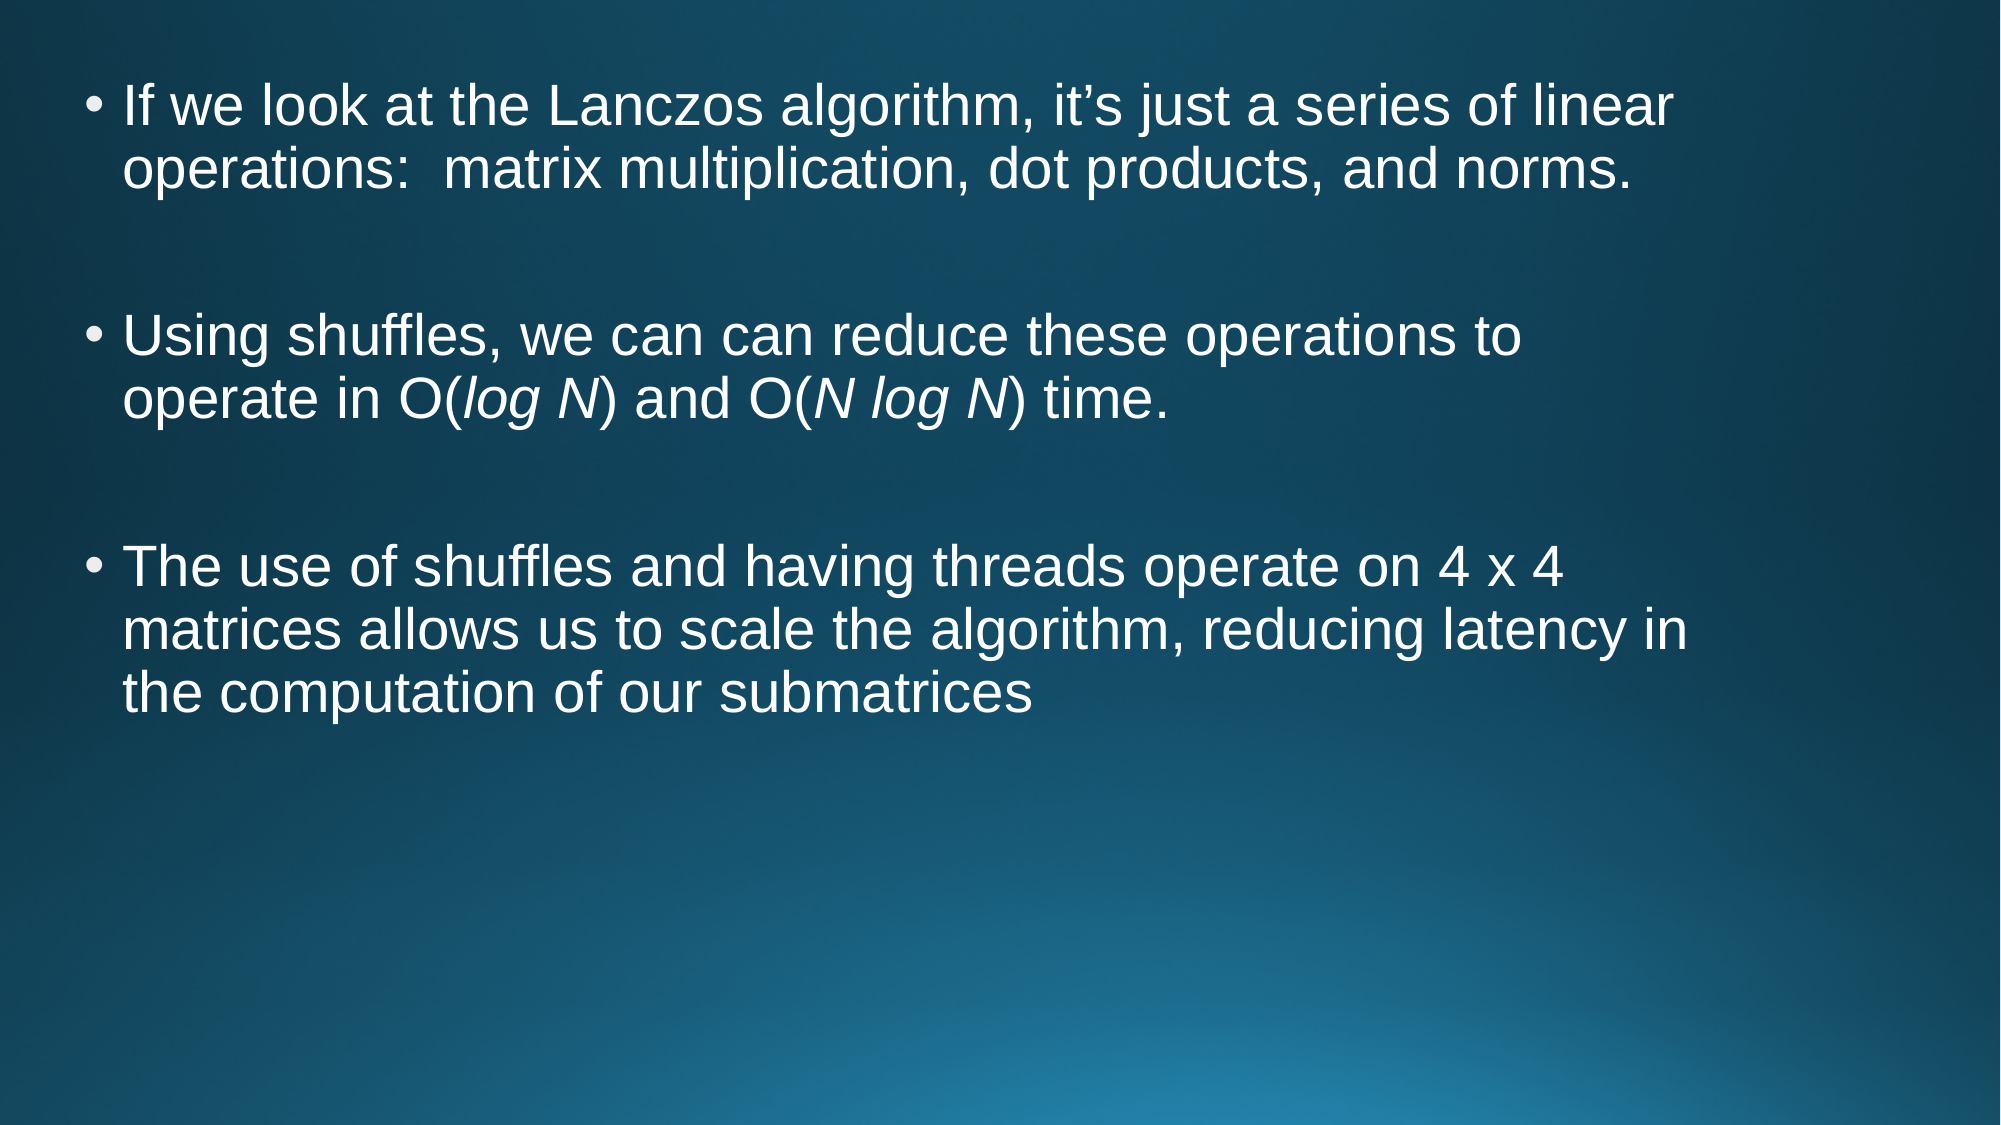

If we look at the Lanczos algorithm, it’s just a series of linear operations:  matrix multiplication, dot products, and norms.

Using shuffles, we can can reduce these operations to operate in O(log N) and O(N log N) time.

The use of shuffles and having threads operate on 4 x 4 matrices allows us to scale the algorithm, reducing latency in the computation of our submatrices